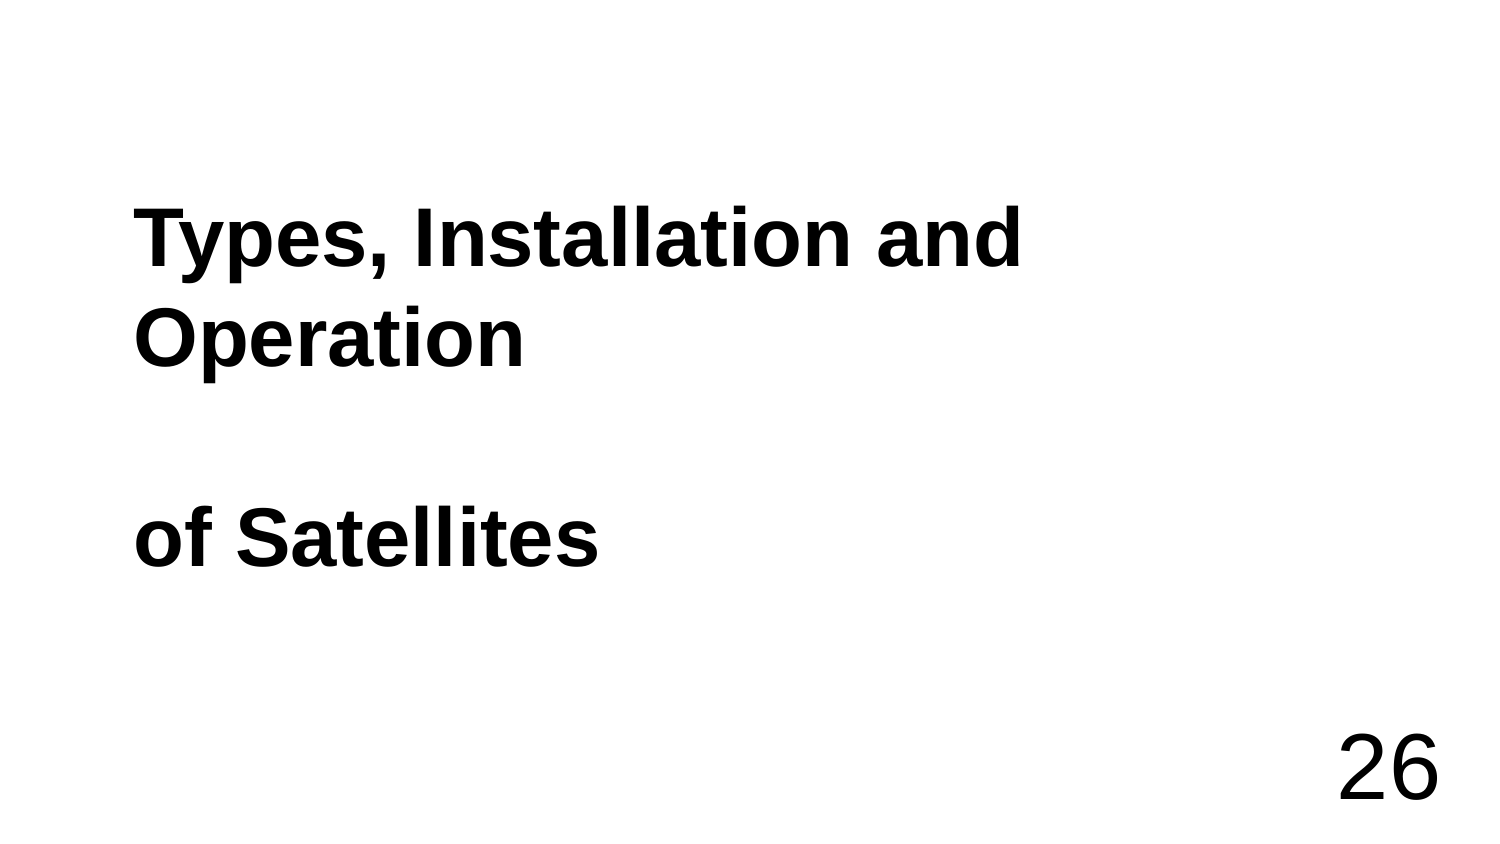

Types, Installation and Operation

of Satellites
26